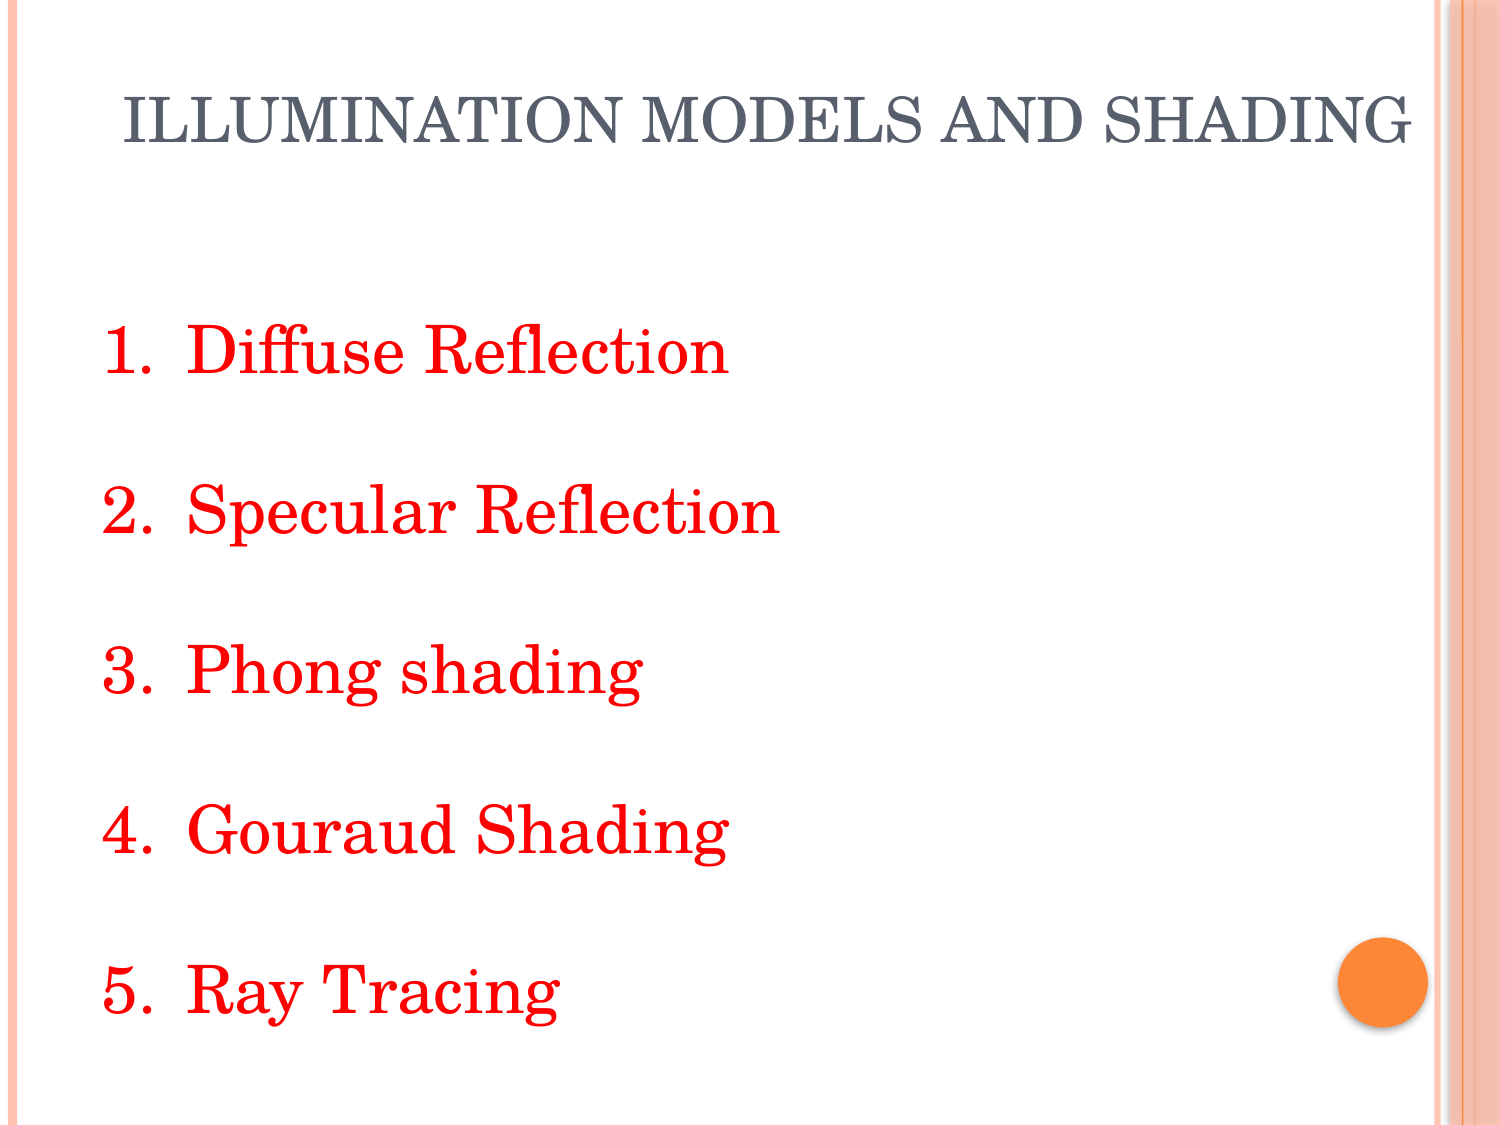

# Illumination Models and Shading

Diffuse Reflection

Specular Reflection

Phong shading

Gouraud Shading

Ray Tracing